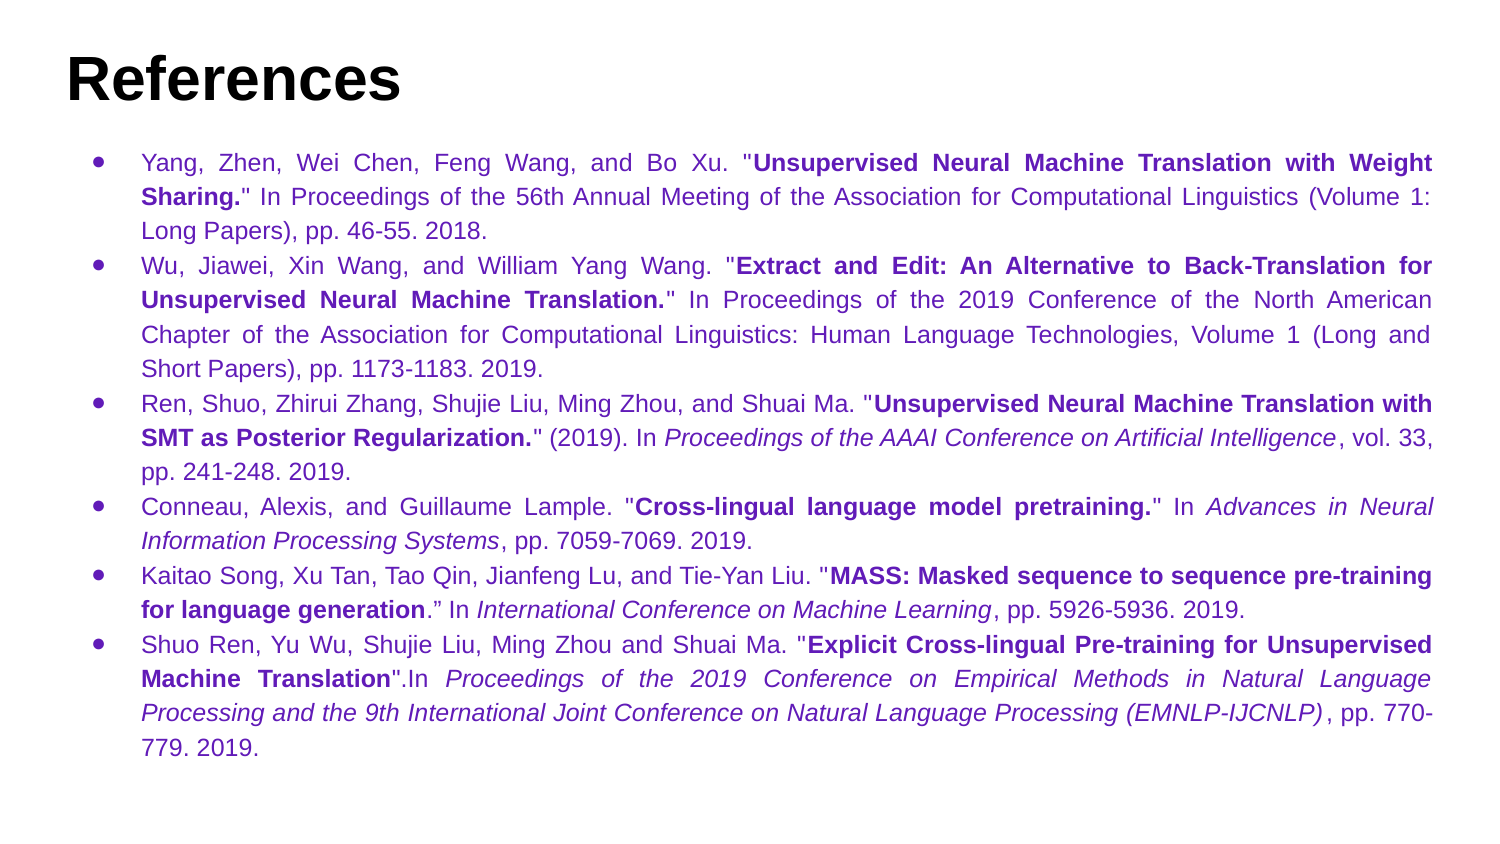

# References
Yang, Zhen, Wei Chen, Feng Wang, and Bo Xu. "Unsupervised Neural Machine Translation with Weight Sharing." In Proceedings of the 56th Annual Meeting of the Association for Computational Linguistics (Volume 1: Long Papers), pp. 46-55. 2018.
Wu, Jiawei, Xin Wang, and William Yang Wang. "Extract and Edit: An Alternative to Back-Translation for Unsupervised Neural Machine Translation." In Proceedings of the 2019 Conference of the North American Chapter of the Association for Computational Linguistics: Human Language Technologies, Volume 1 (Long and Short Papers), pp. 1173-1183. 2019.
Ren, Shuo, Zhirui Zhang, Shujie Liu, Ming Zhou, and Shuai Ma. "Unsupervised Neural Machine Translation with SMT as Posterior Regularization." (2019). In Proceedings of the AAAI Conference on Artificial Intelligence, vol. 33, pp. 241-248. 2019.
Conneau, Alexis, and Guillaume Lample. "Cross-lingual language model pretraining." In Advances in Neural Information Processing Systems, pp. 7059-7069. 2019.
Kaitao Song, Xu Tan, Tao Qin, Jianfeng Lu, and Tie-Yan Liu. "MASS: Masked sequence to sequence pre-training for language generation.” In International Conference on Machine Learning, pp. 5926-5936. 2019.
Shuo Ren, Yu Wu, Shujie Liu, Ming Zhou and Shuai Ma. "Explicit Cross-lingual Pre-training for Unsupervised Machine Translation".In Proceedings of the 2019 Conference on Empirical Methods in Natural Language Processing and the 9th International Joint Conference on Natural Language Processing (EMNLP-IJCNLP), pp. 770-779. 2019.